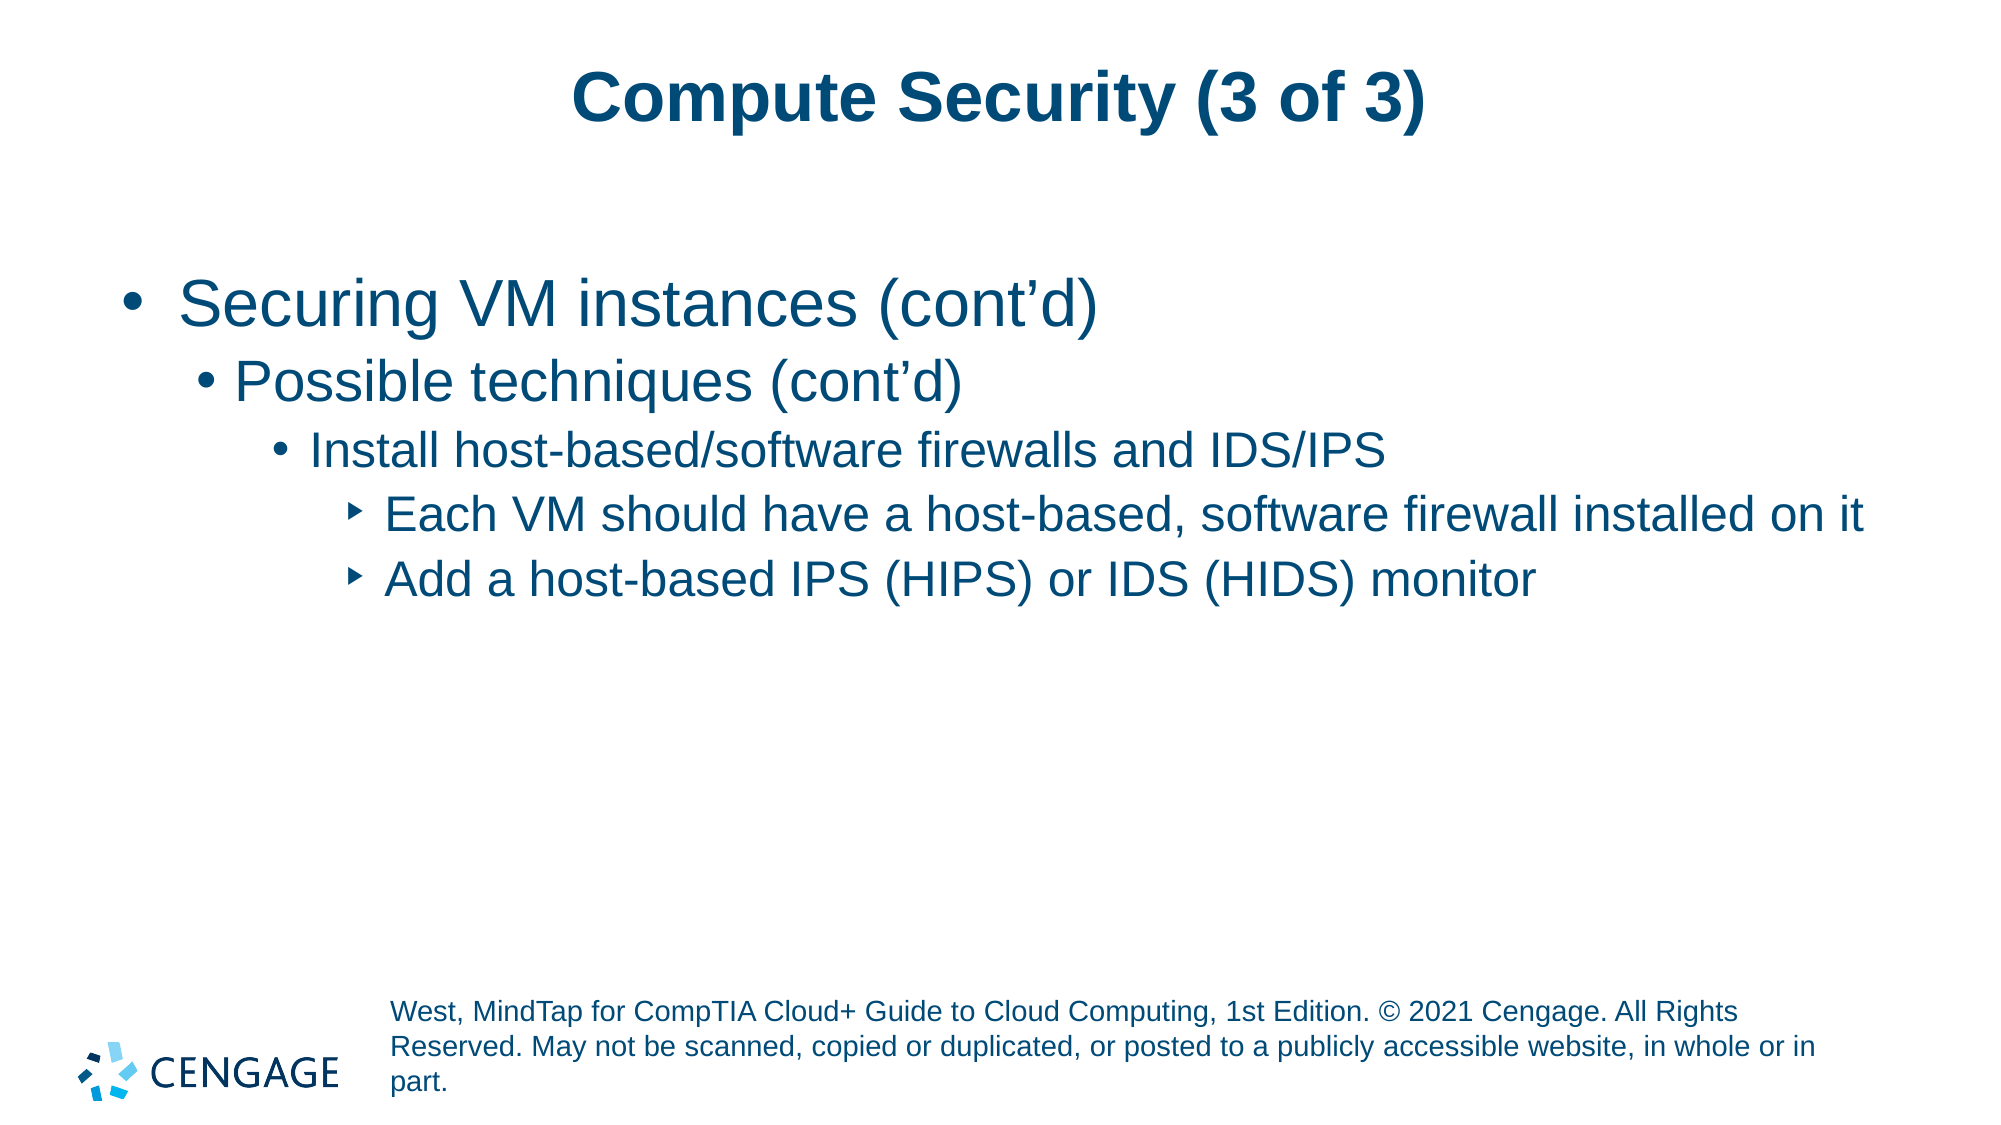

# Compute Security (3 of 3)
Securing VM instances (cont’d)
Possible techniques (cont’d)
Install host-based/software firewalls and IDS/IPS
Each VM should have a host-based, software firewall installed on it
Add a host-based IPS (HIPS) or IDS (HIDS) monitor